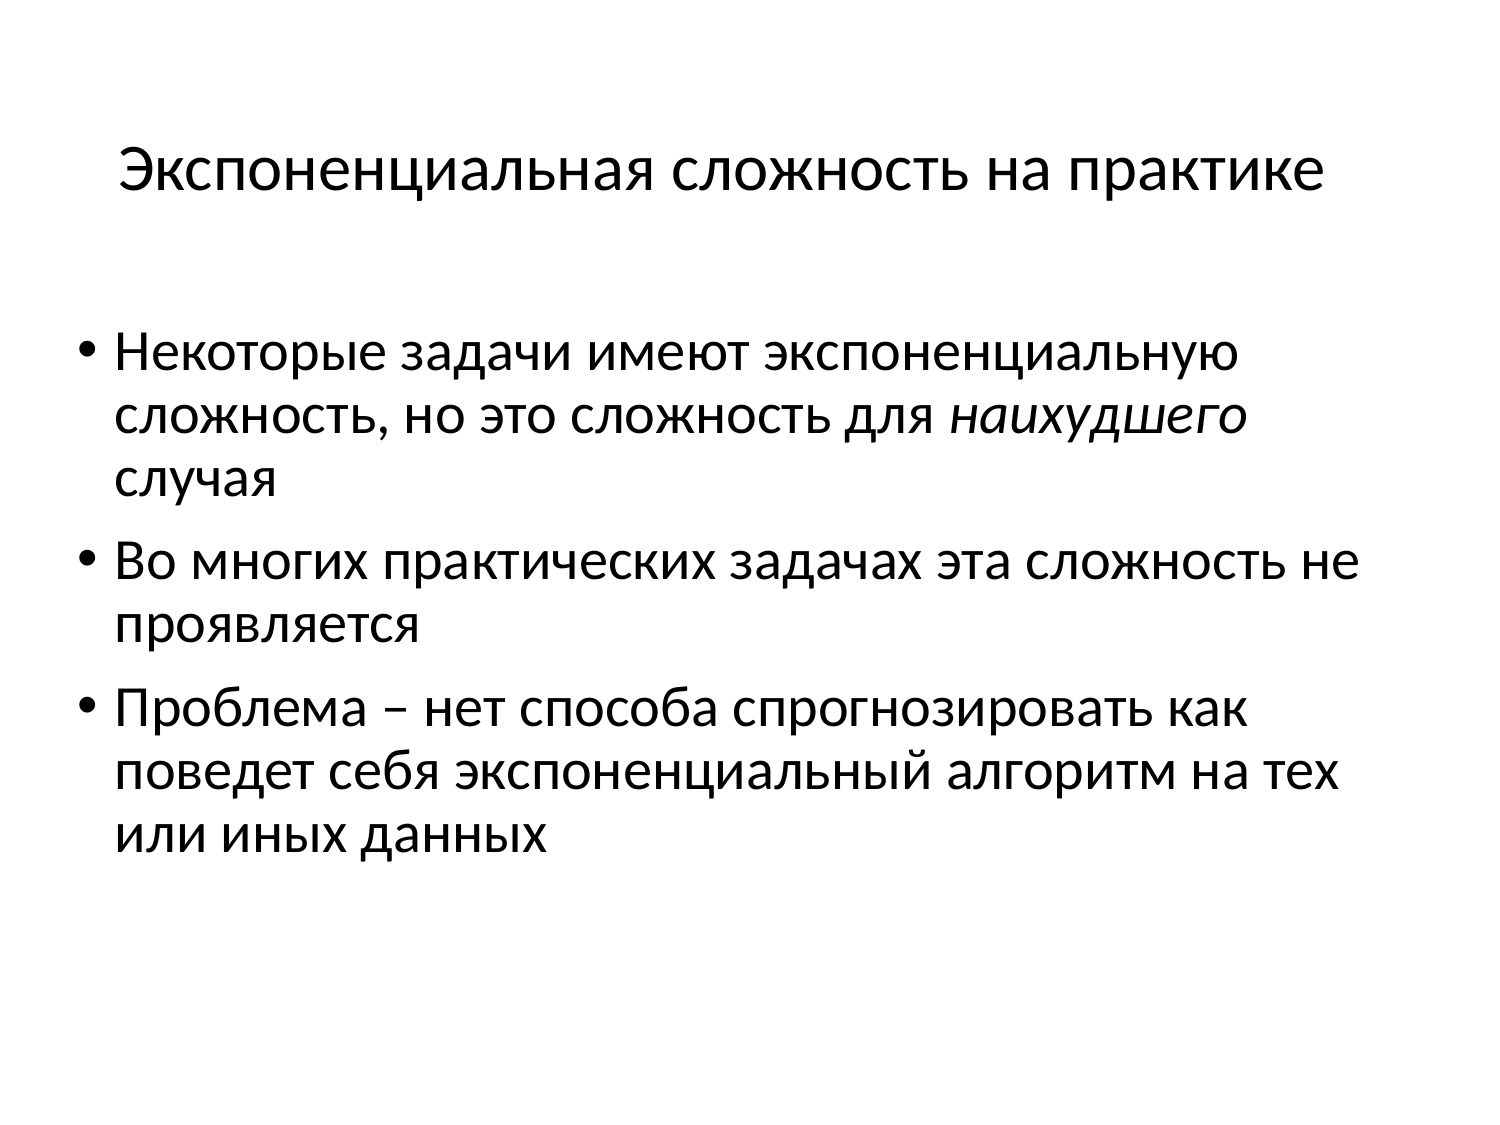

# Экспоненциальная сложность на практике
Некоторые задачи имеют экспоненциальную сложность, но это сложность для наихудшего случая
Во многих практических задачах эта сложность не проявляется
Проблема – нет способа спрогнозировать как поведет себя экспоненциальный алгоритм на тех или иных данных
53